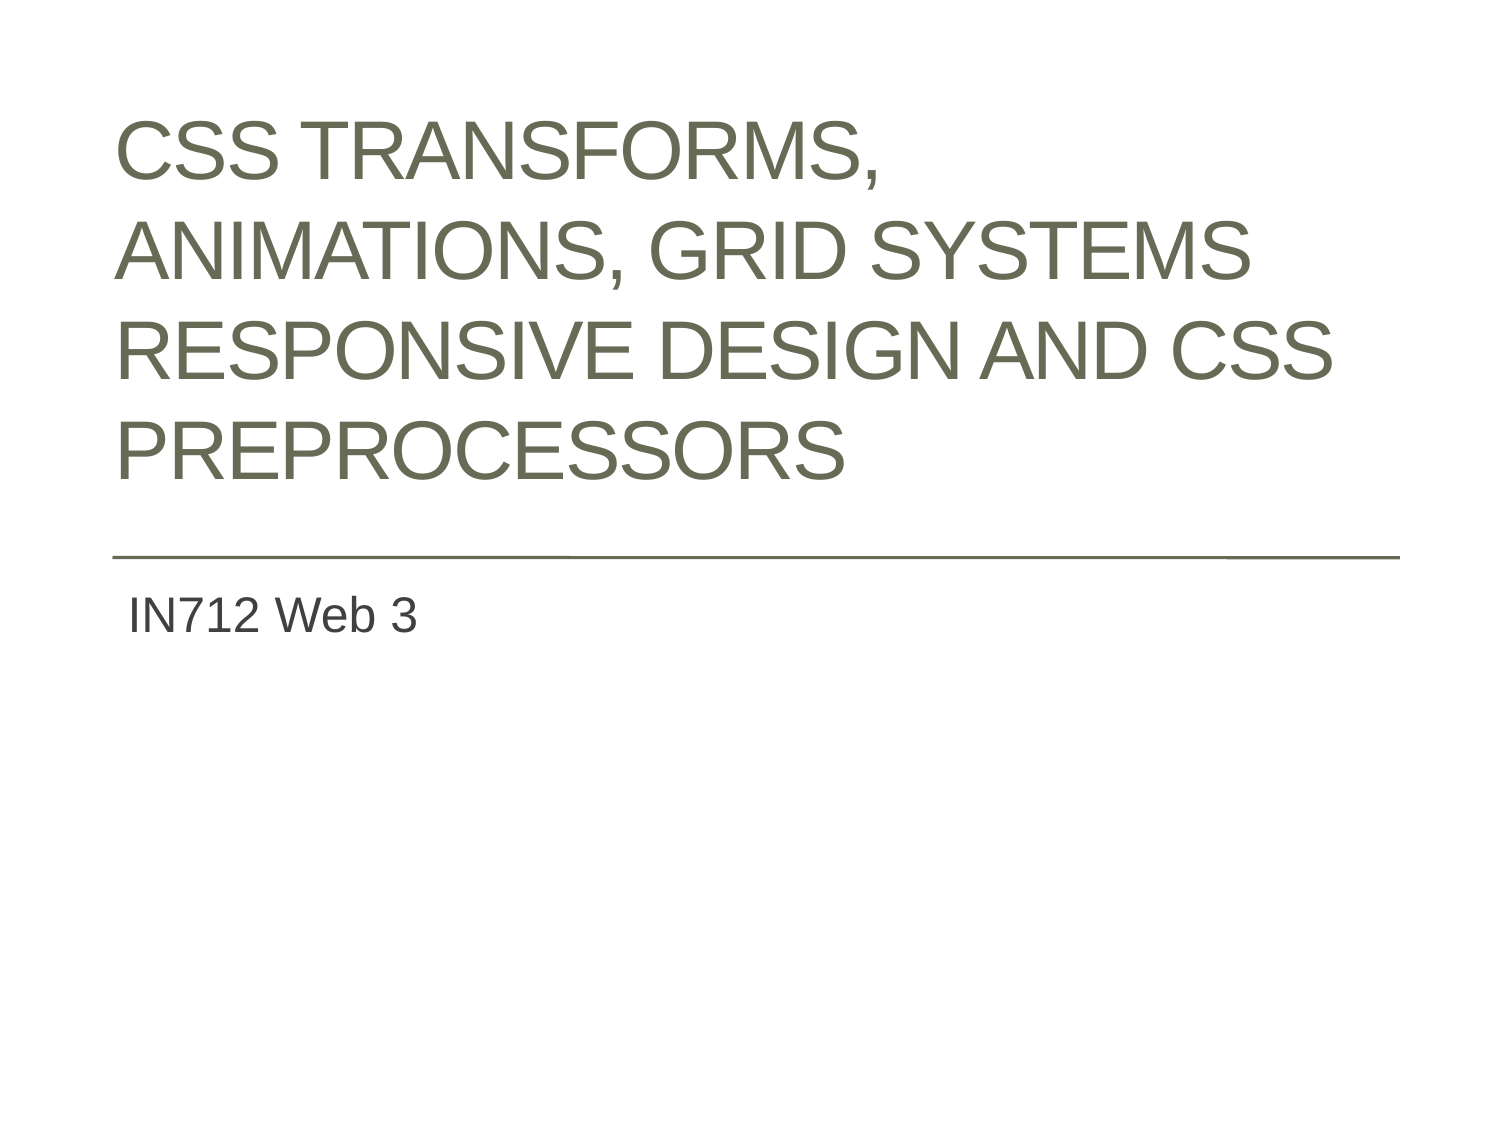

# CSS transforms, Animations, grid systems responsive design and CSS preprocessors
IN712 Web 3